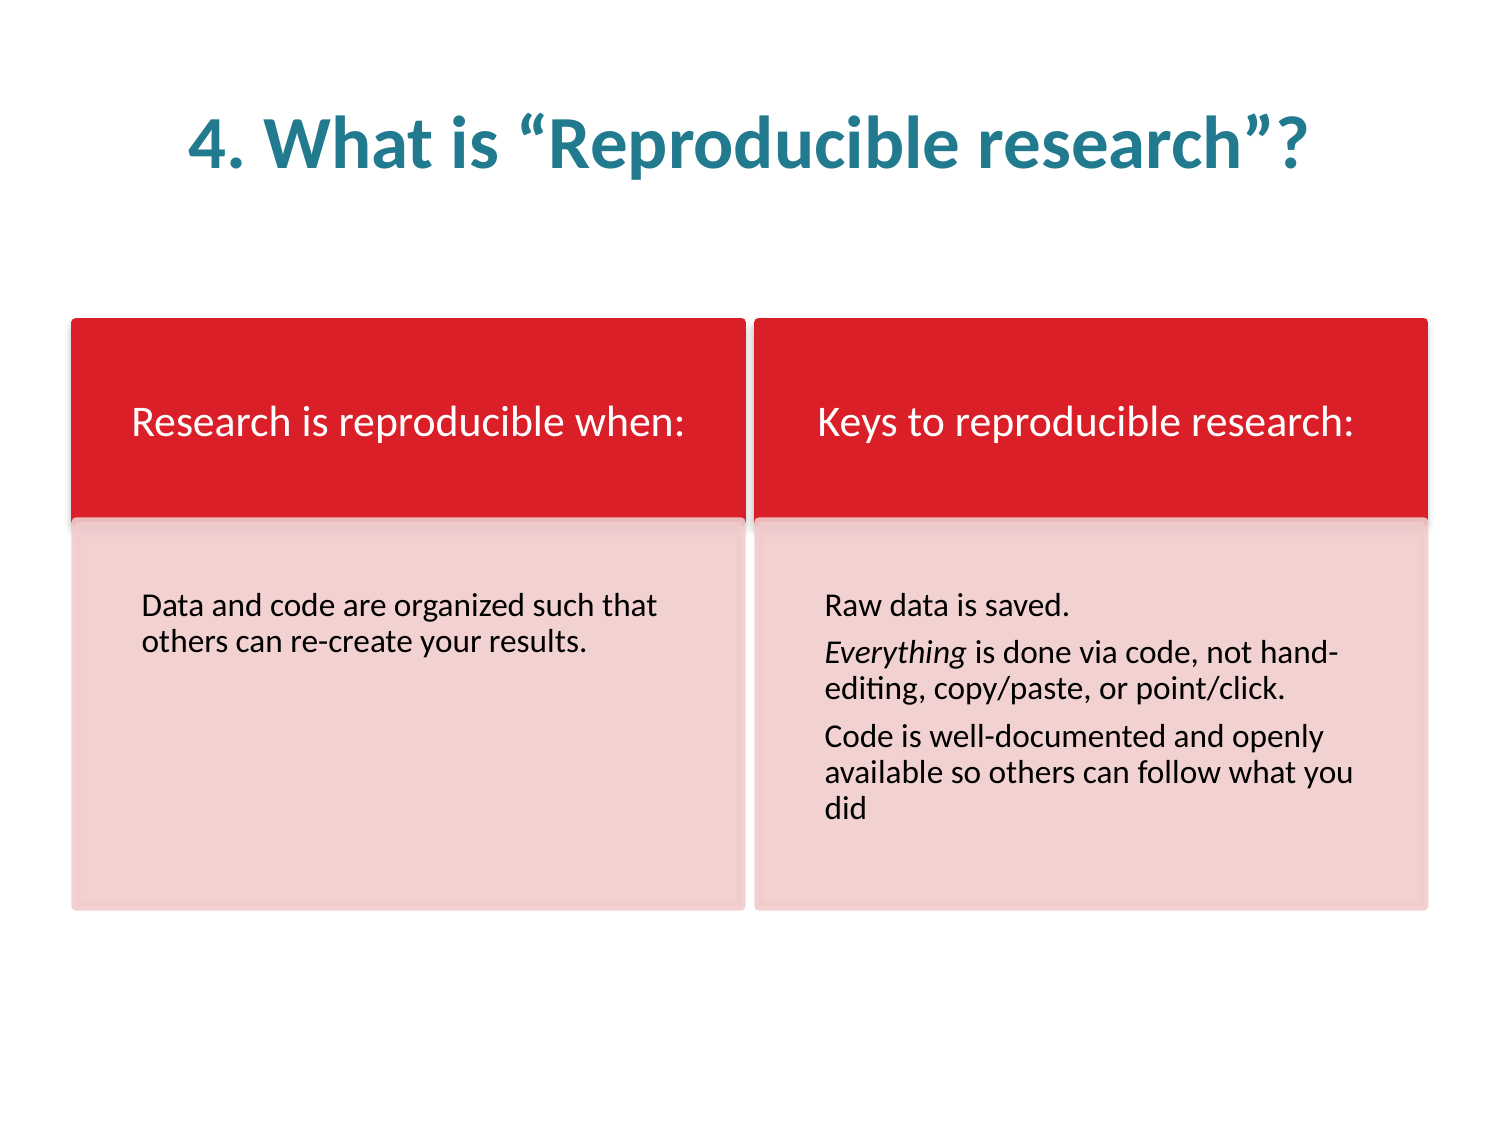

# 4. What is “Reproducible research”?
Research is reproducible when:
Data and code are organized such that others can re-create your results.
Keys to reproducible research:
Raw data is saved.
Everything is done via code, not hand-editing, copy/paste, or point/click.
Code is well-documented and openly available so others can follow what you did